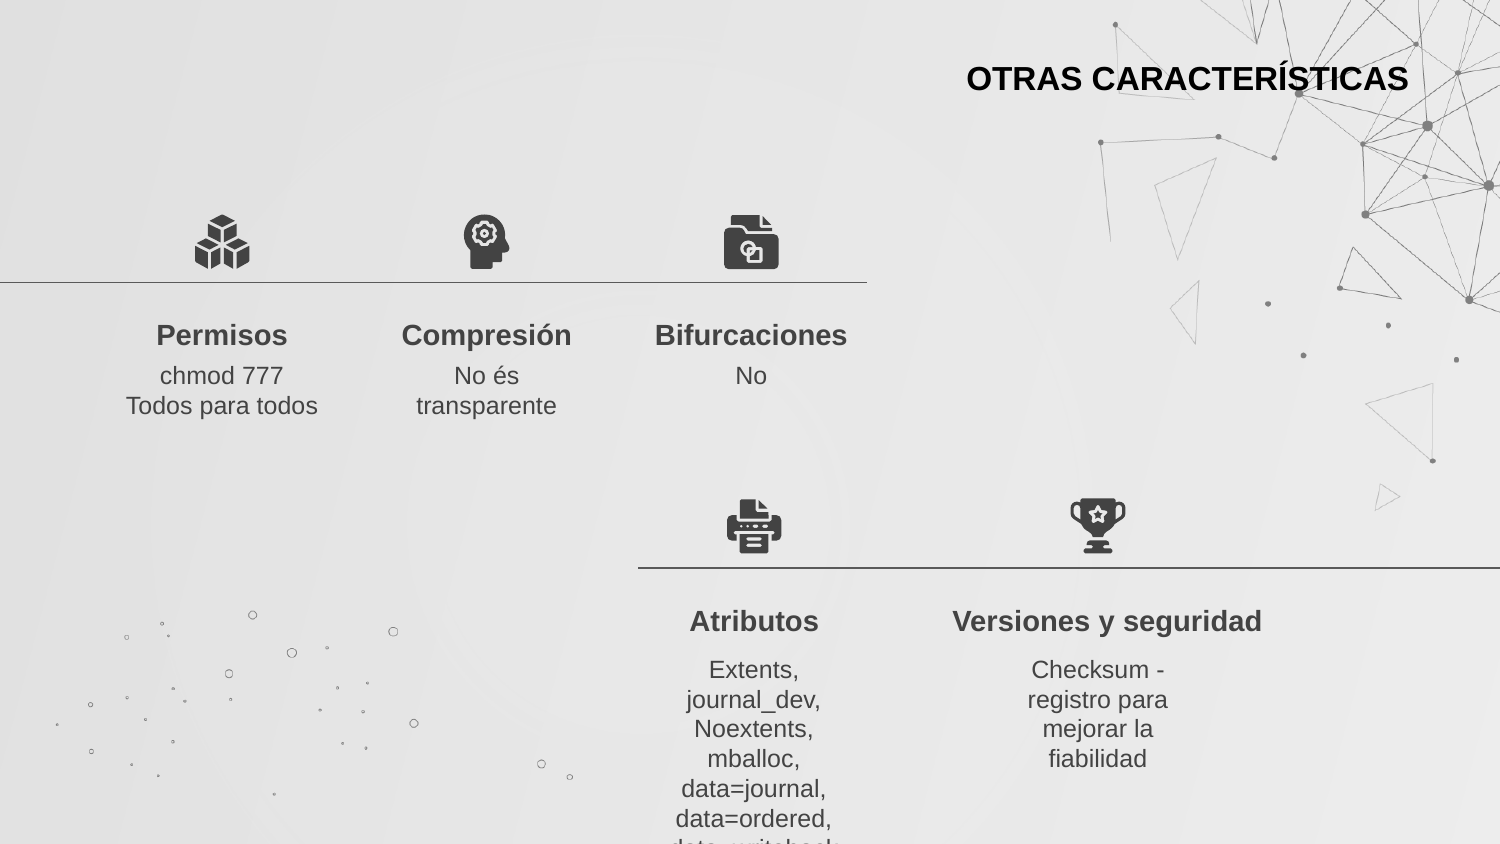

OTRAS CARACTERÍSTICAS

Permisos
Compresión
Bifurcaciones
chmod 777
Todos para todos
No és transparente
No

Versiones y seguridad
Atributos
Extents, journal_dev,
Noextents, mballoc, data=journal, data=ordered, data=writeback
Checksum - registro para mejorar la fiabilidad